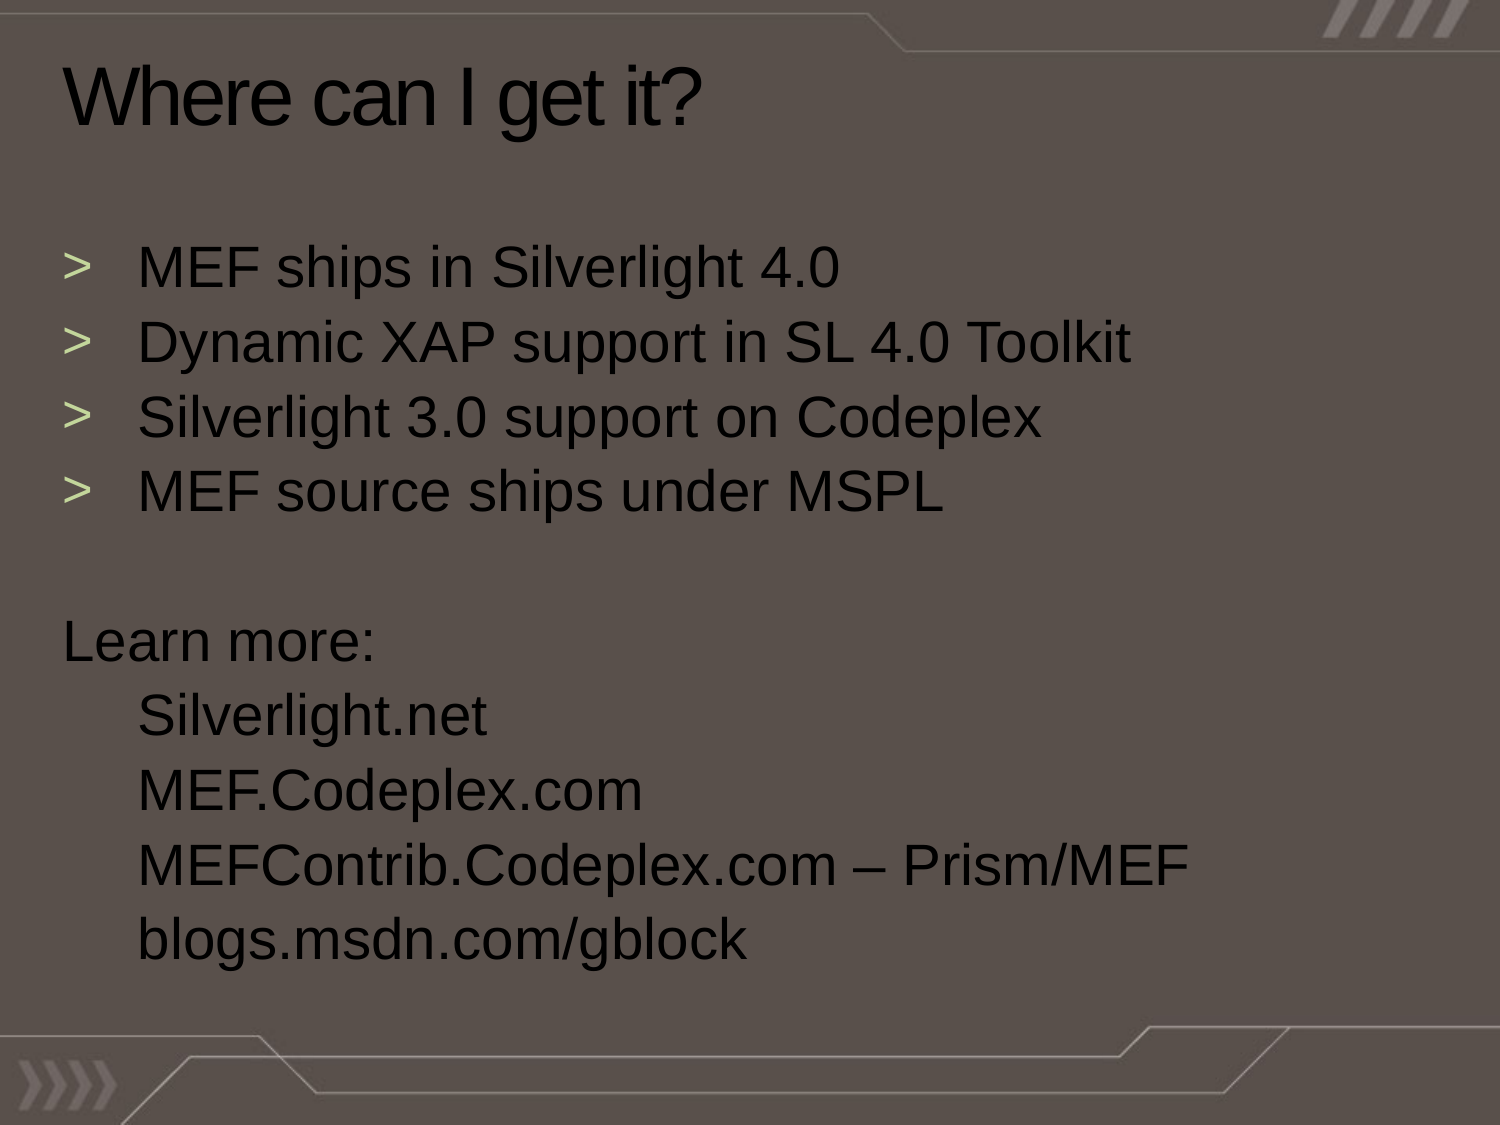

# Where can I get it?
MEF ships in Silverlight 4.0
Dynamic XAP support in SL 4.0 Toolkit
Silverlight 3.0 support on Codeplex
MEF source ships under MSPL

Learn more:
	Silverlight.net
	MEF.Codeplex.com
	MEFContrib.Codeplex.com – Prism/MEF
	blogs.msdn.com/gblock